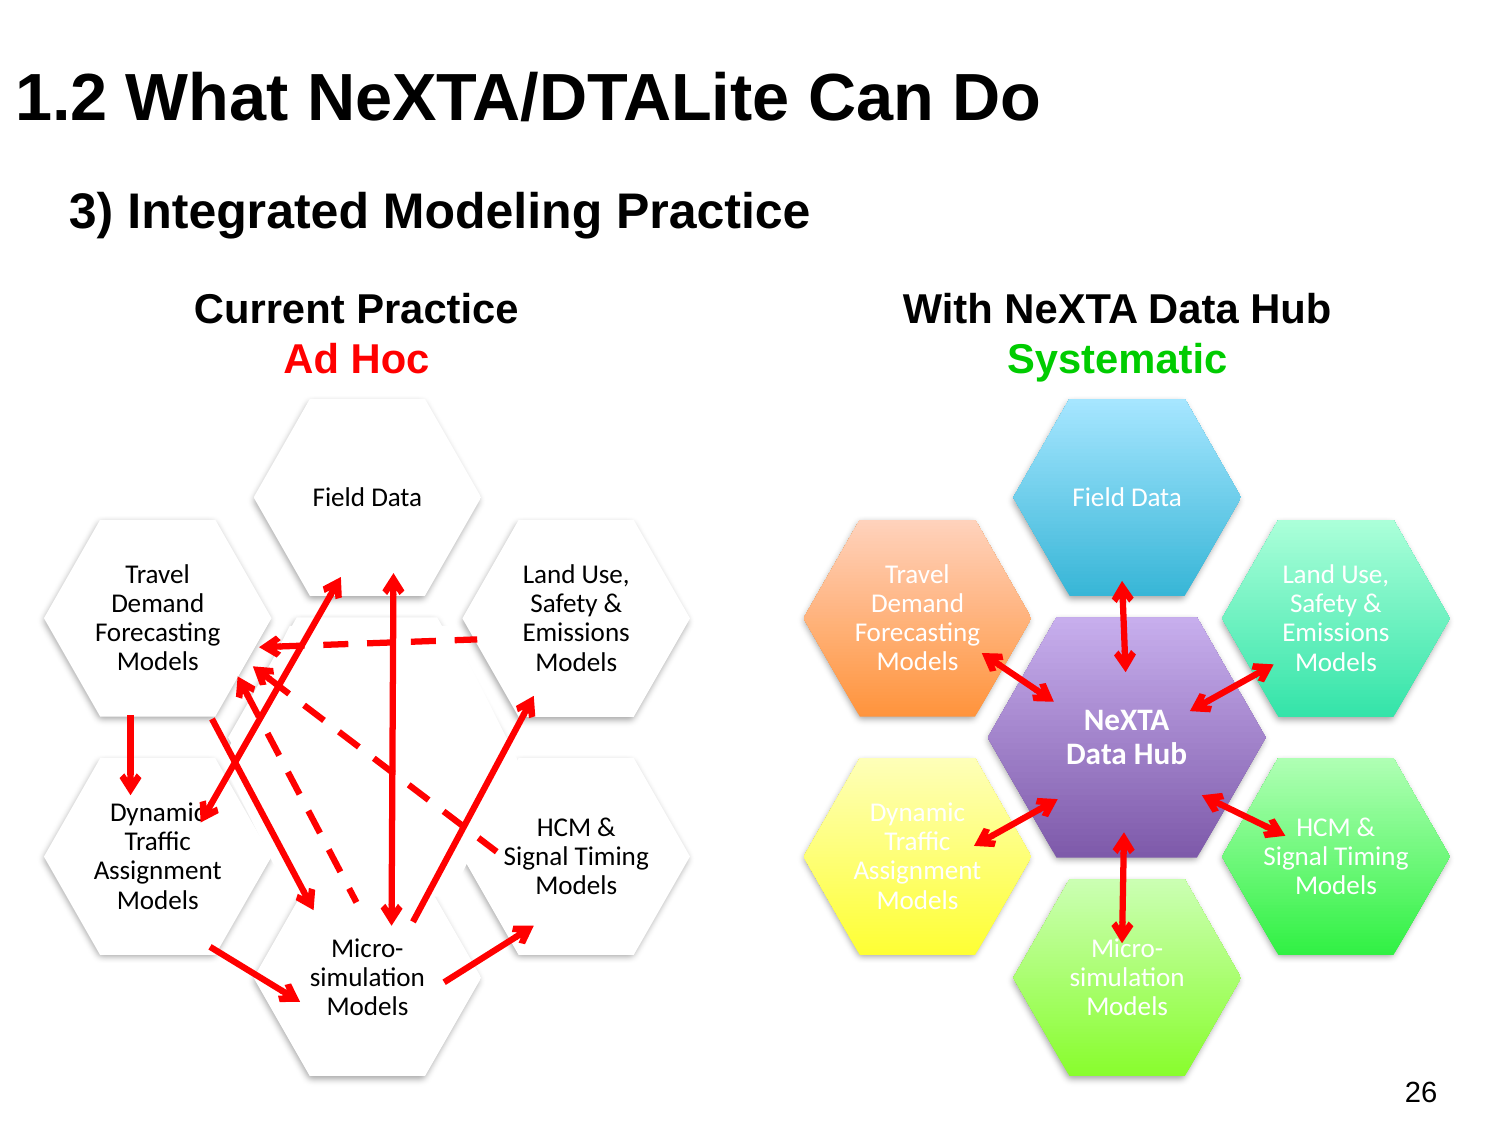

1.2 What NeXTA/DTALite Can Do
3) Integrated Modeling Practice
With NeXTA Data Hub
Systematic
Current Practice
Ad Hoc
Data Hub
Field Data
Land Use, Safety & Emissions Models
HCM & Signal Timing Models
Micro-simulation Models
Dynamic Traffic Assignment Models
Travel Demand Forecasting Models
NeXTA
Data Hub
Field Data
Land Use, Safety & Emissions Models
HCM & Signal Timing Models
Micro-simulation Models
Dynamic Traffic Assignment Models
Travel Demand Forecasting Models

26